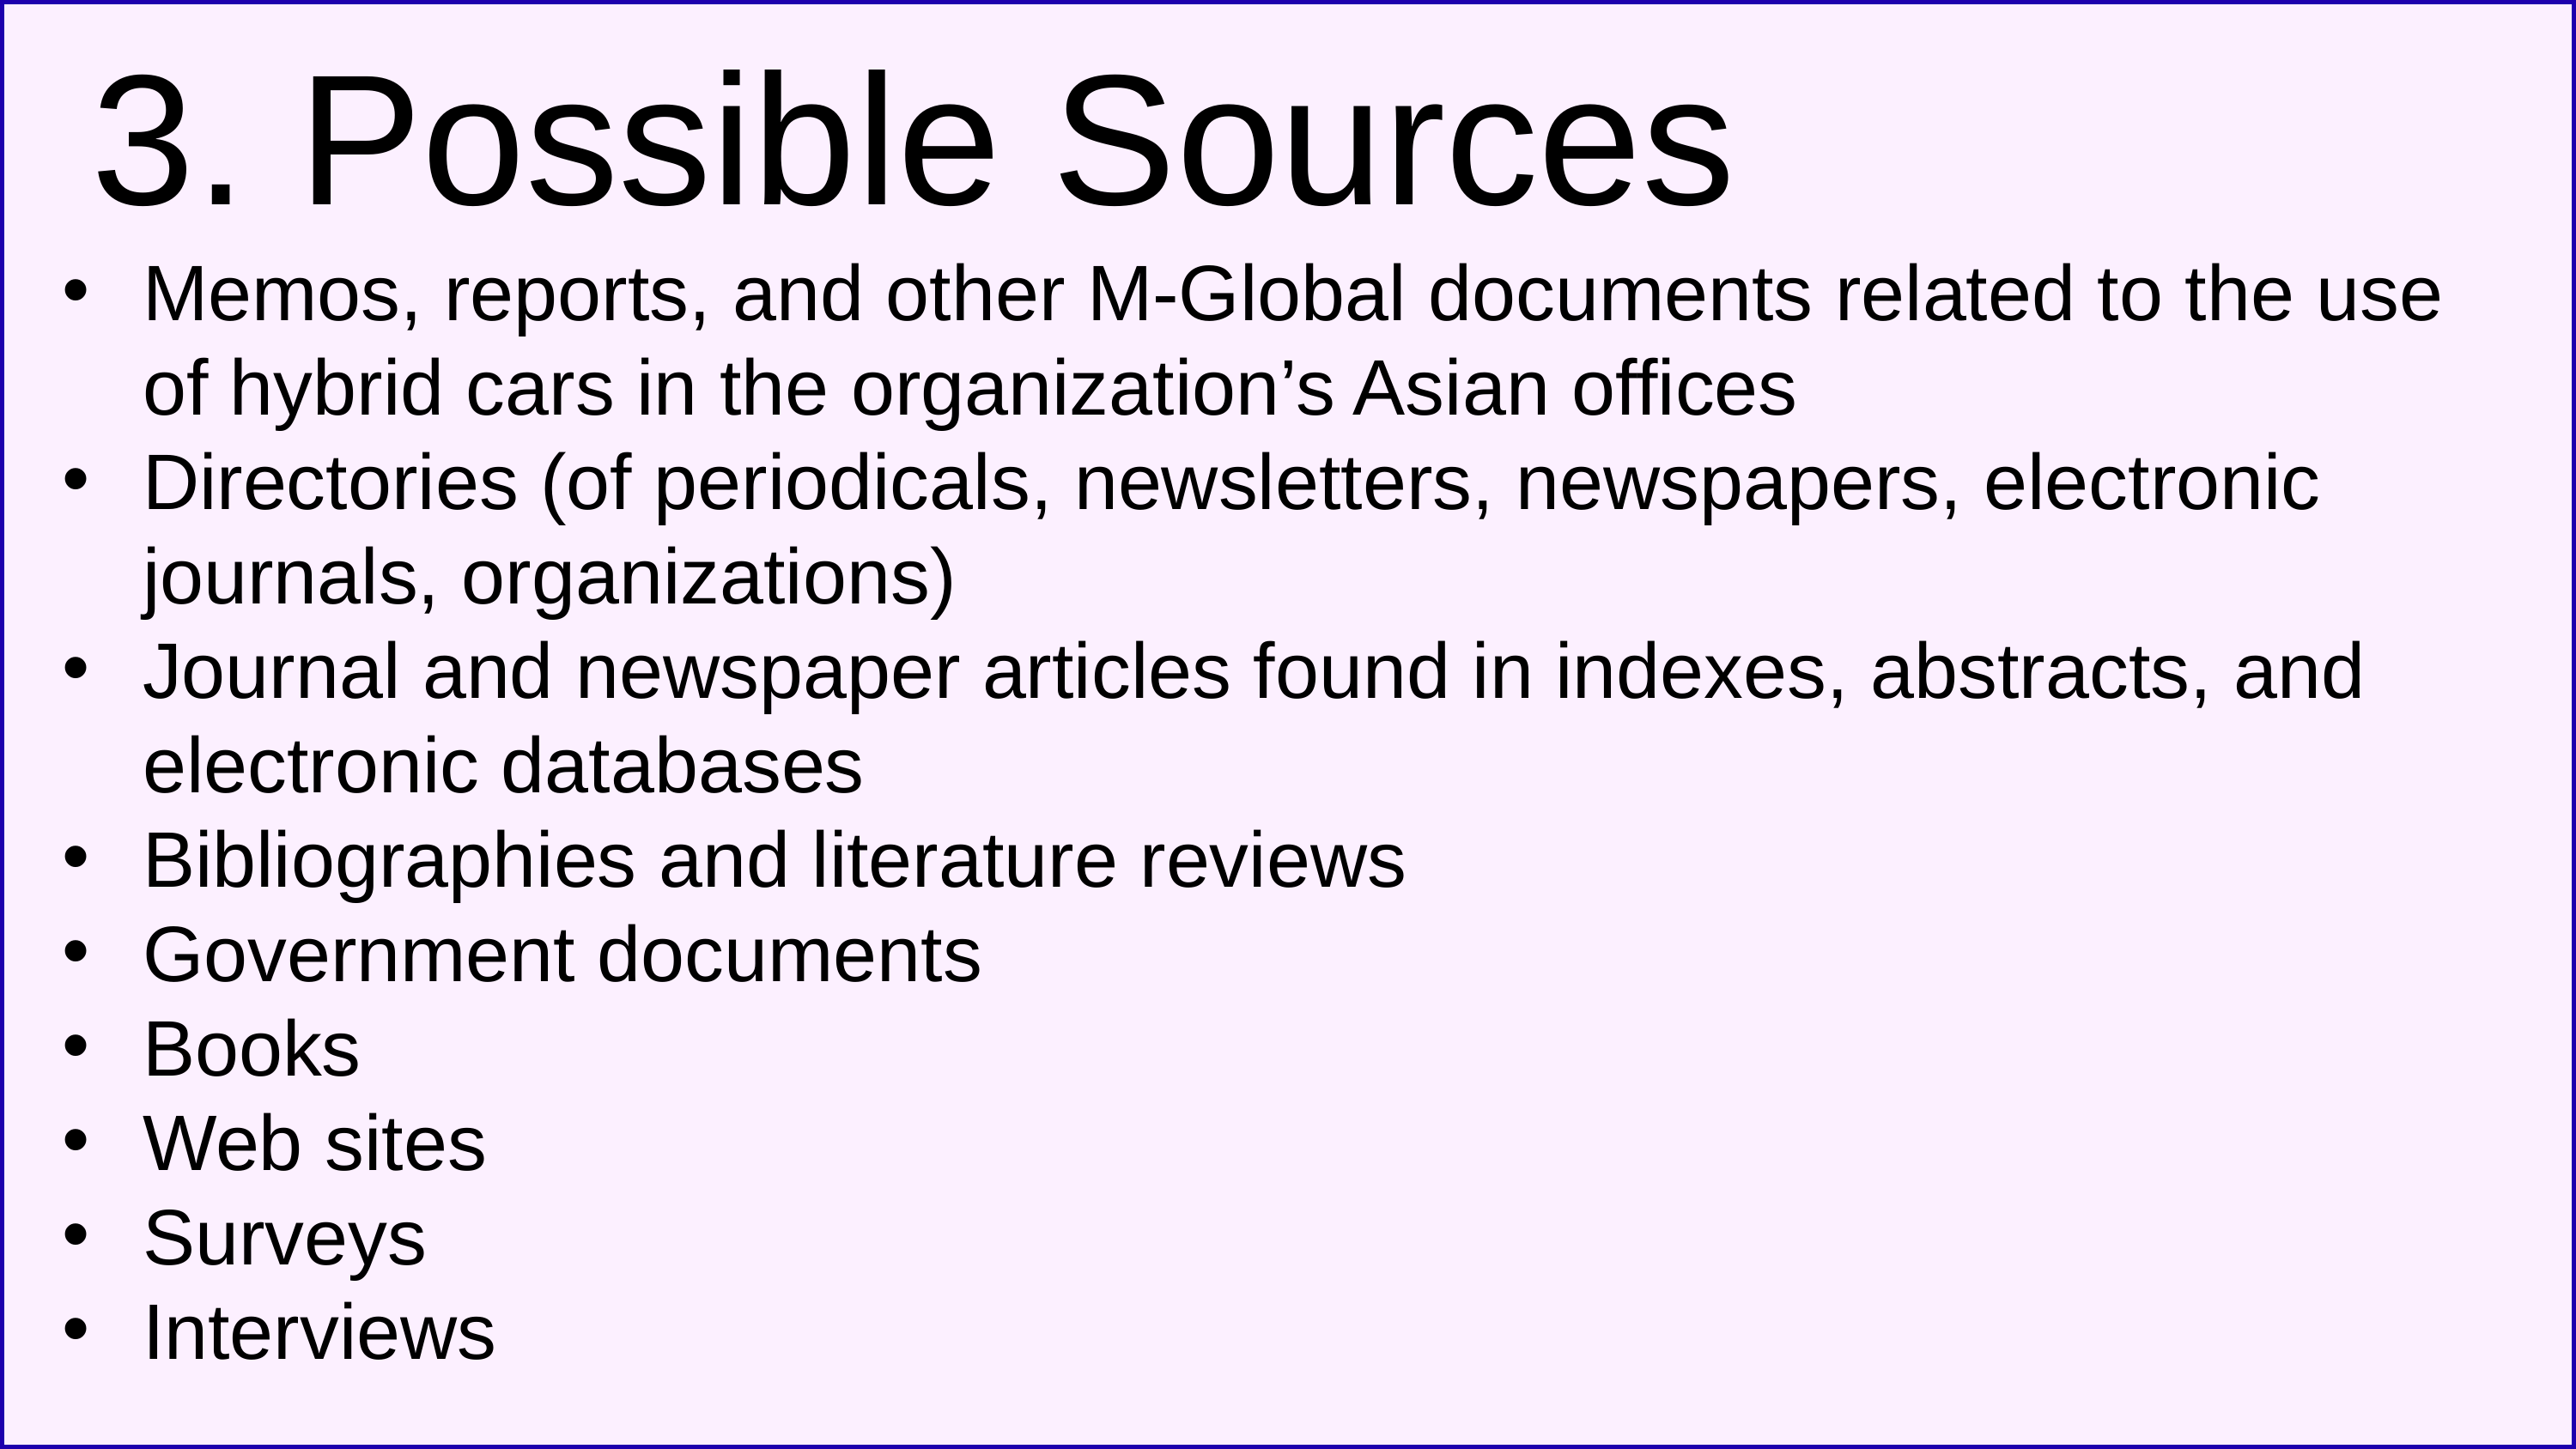

3. Possible Sources
Memos, reports, and other M-Global documents related to the use of hybrid cars in the organization’s Asian offices
Directories (of periodicals, newsletters, newspapers, electronic journals, organizations)
Journal and newspaper articles found in indexes, abstracts, and electronic databases
Bibliographies and literature reviews
Government documents
Books
Web sites
Surveys
Interviews